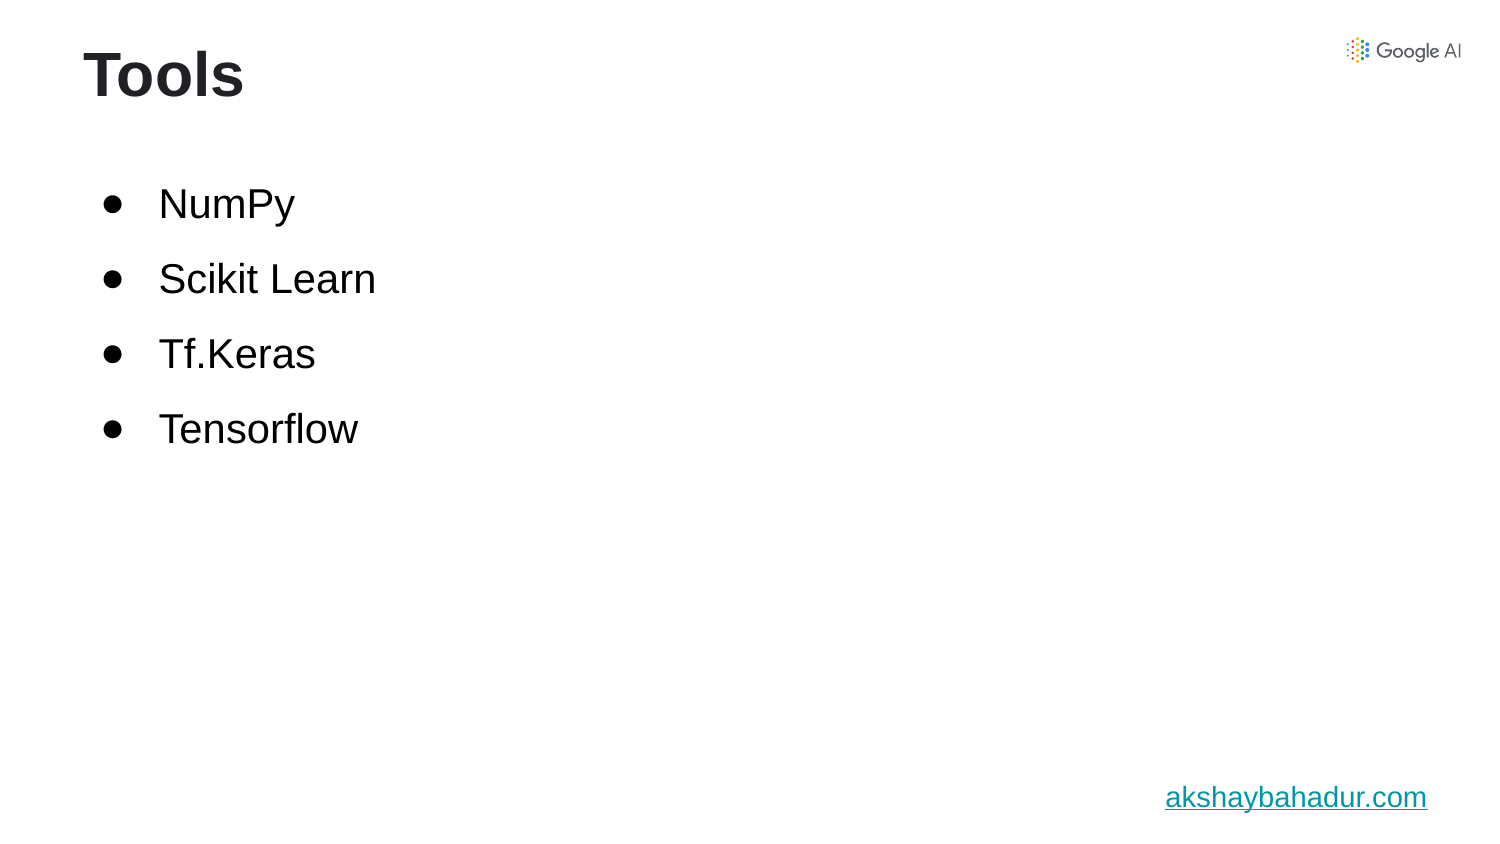

Tools

NumPy
Scikit Learn
Tf.Keras
Tensorflow

akshaybahadur.com